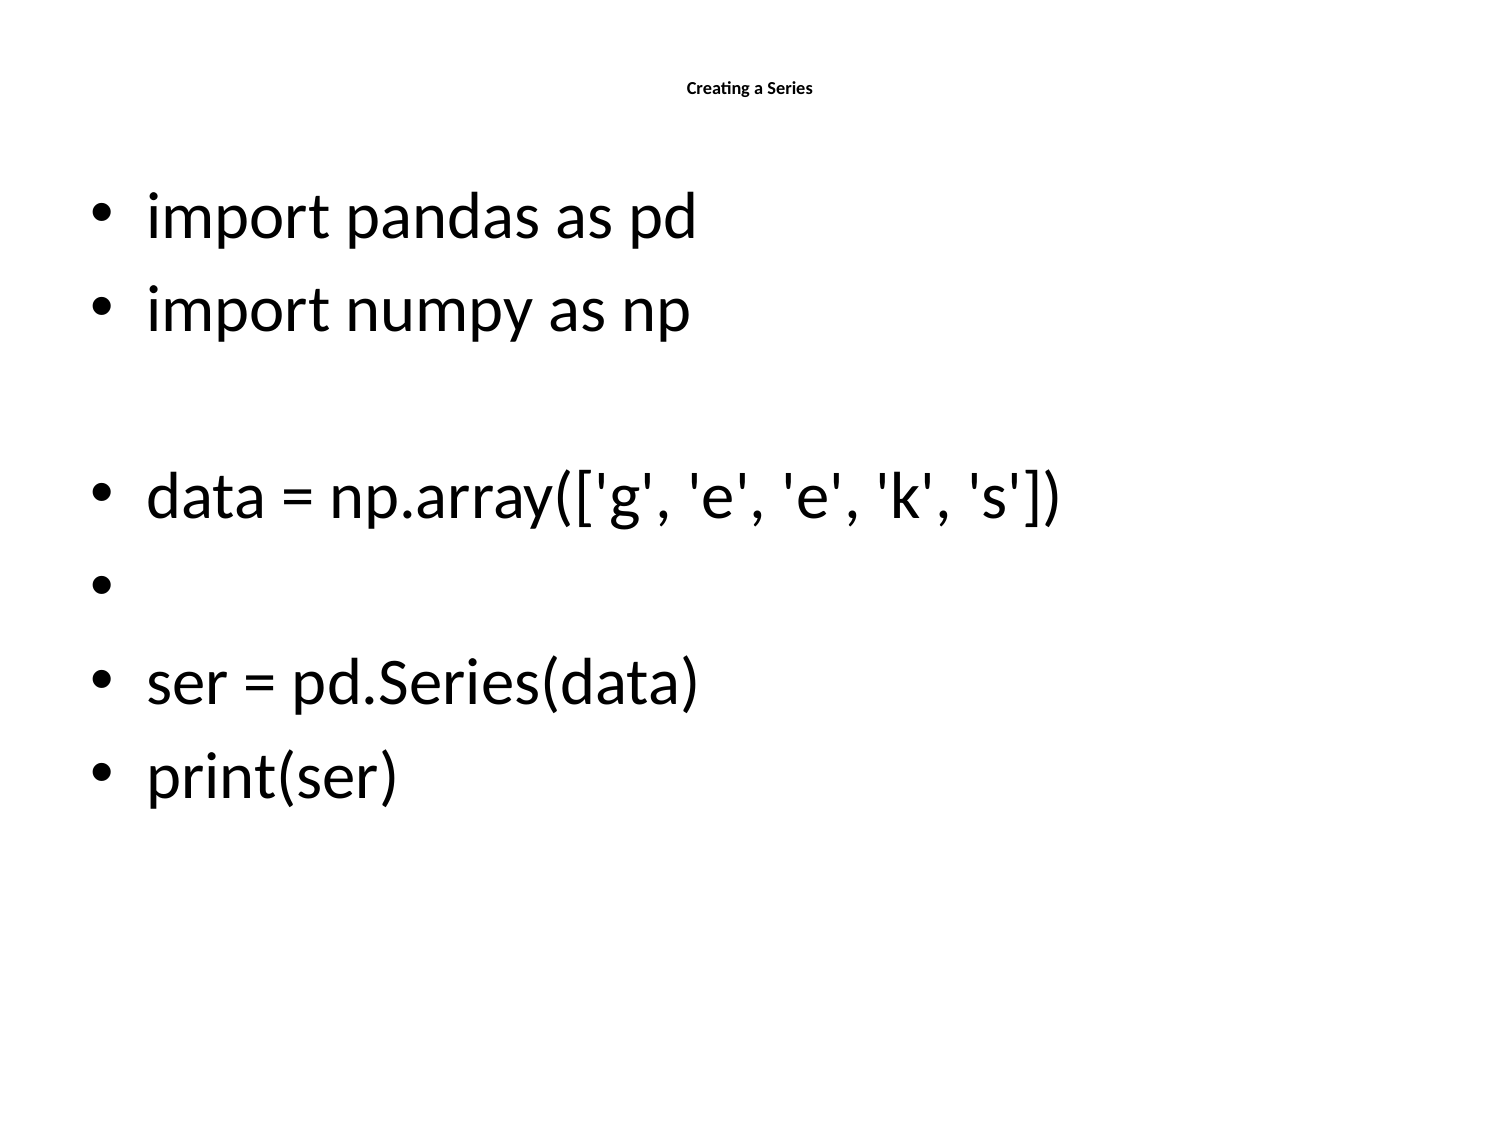

# Creating a Series
import pandas as pd
import numpy as np

data = np.array(['g', 'e', 'e', 'k', 's'])

ser = pd.Series(data)
print(ser)